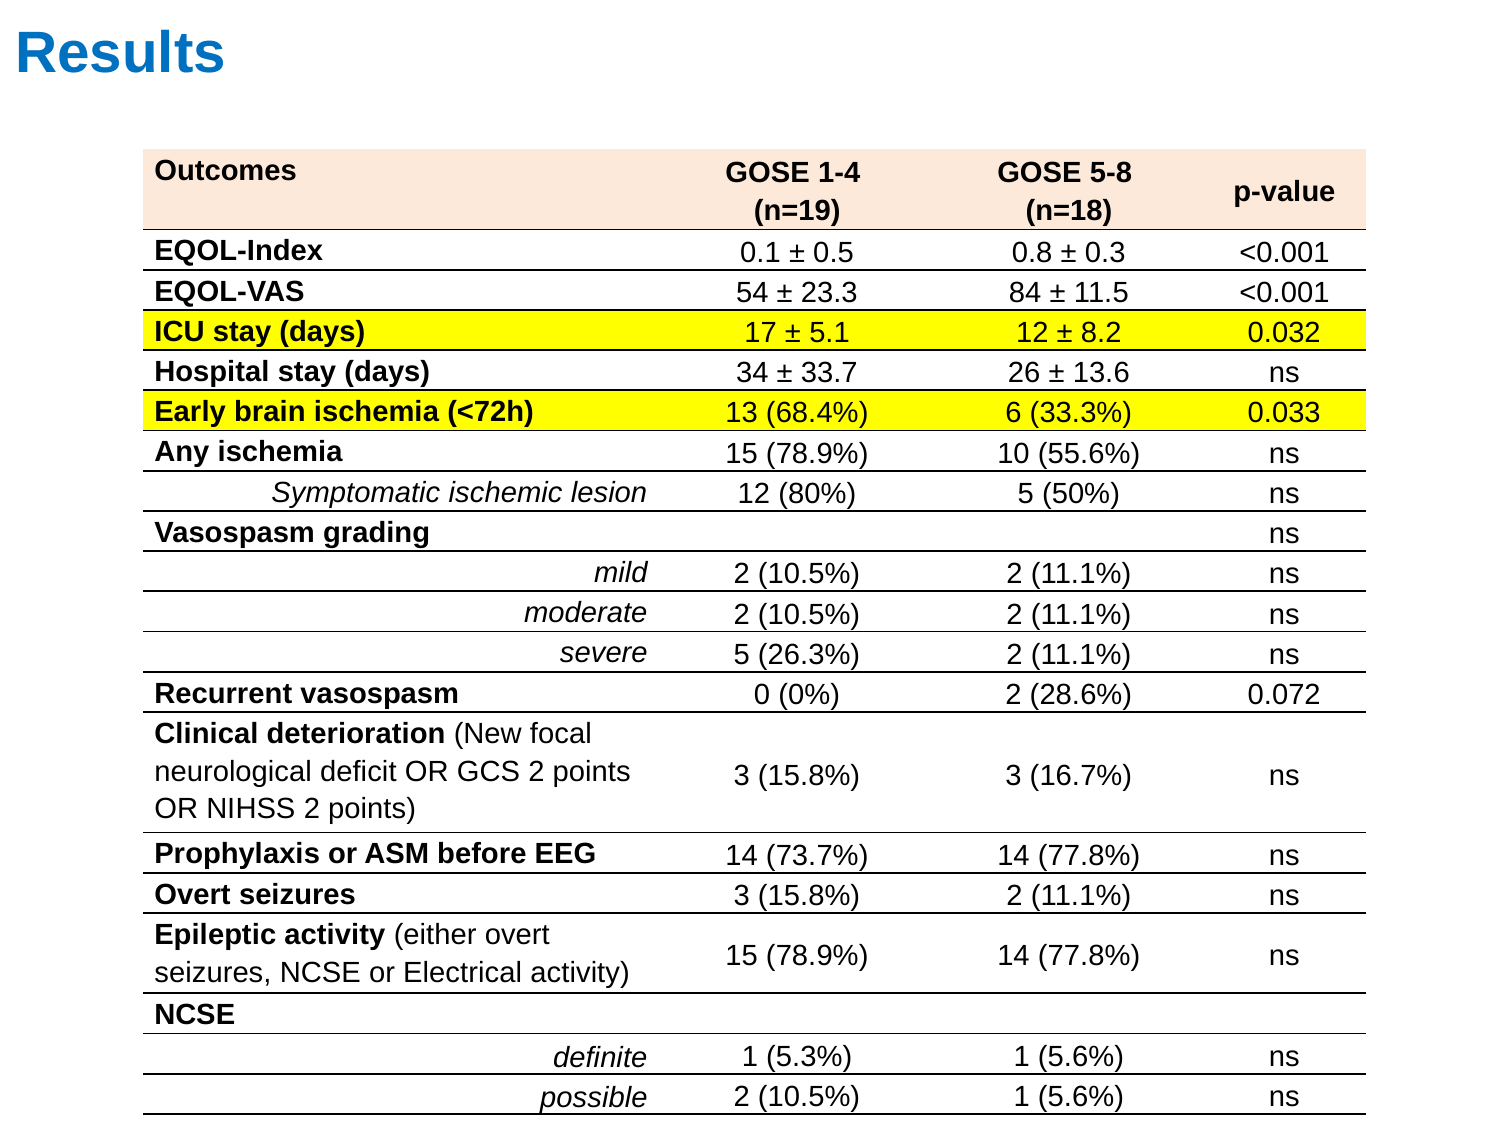

Results

| Outcomes | GOSE 1-4 (n=19) | GOSE 5-8 (n=18) | p-value |
| --- | --- | --- | --- |
| EQOL-Index | 0.1 ± 0.5 | 0.8 ± 0.3 | <0.001 |
| EQOL-VAS | 54 ± 23.3 | 84 ± 11.5 | <0.001 |
| ICU stay (days) | 17 ± 5.1 | 12 ± 8.2 | 0.032 |
| Hospital stay (days) | 34 ± 33.7 | 26 ± 13.6 | ns |
| Early brain ischemia (<72h) | 13 (68.4%) | 6 (33.3%) | 0.033 |
| Any ischemia | 15 (78.9%) | 10 (55.6%) | ns |
| Symptomatic ischemic lesion | 12 (80%) | 5 (50%) | ns |
| Vasospasm grading |  |  | ns |
| mild | 2 (10.5%) | 2 (11.1%) | ns |
| moderate | 2 (10.5%) | 2 (11.1%) | ns |
| severe | 5 (26.3%) | 2 (11.1%) | ns |
| Recurrent vasospasm | 0 (0%) | 2 (28.6%) | 0.072 |
| Clinical deterioration (New focal neurological deficit OR GCS 2 points OR NIHSS 2 points) | 3 (15.8%) | 3 (16.7%) | ns |
| Prophylaxis or ASM before EEG | 14 (73.7%) | 14 (77.8%) | ns |
| Overt seizures | 3 (15.8%) | 2 (11.1%) | ns |
| Epileptic activity (either overt seizures, NCSE or Electrical activity) | 15 (78.9%) | 14 (77.8%) | ns |
| NCSE |  |  |  |
| definite | 1 (5.3%) | 1 (5.6%) | ns |
| possible | 2 (10.5%) | 1 (5.6%) | ns |